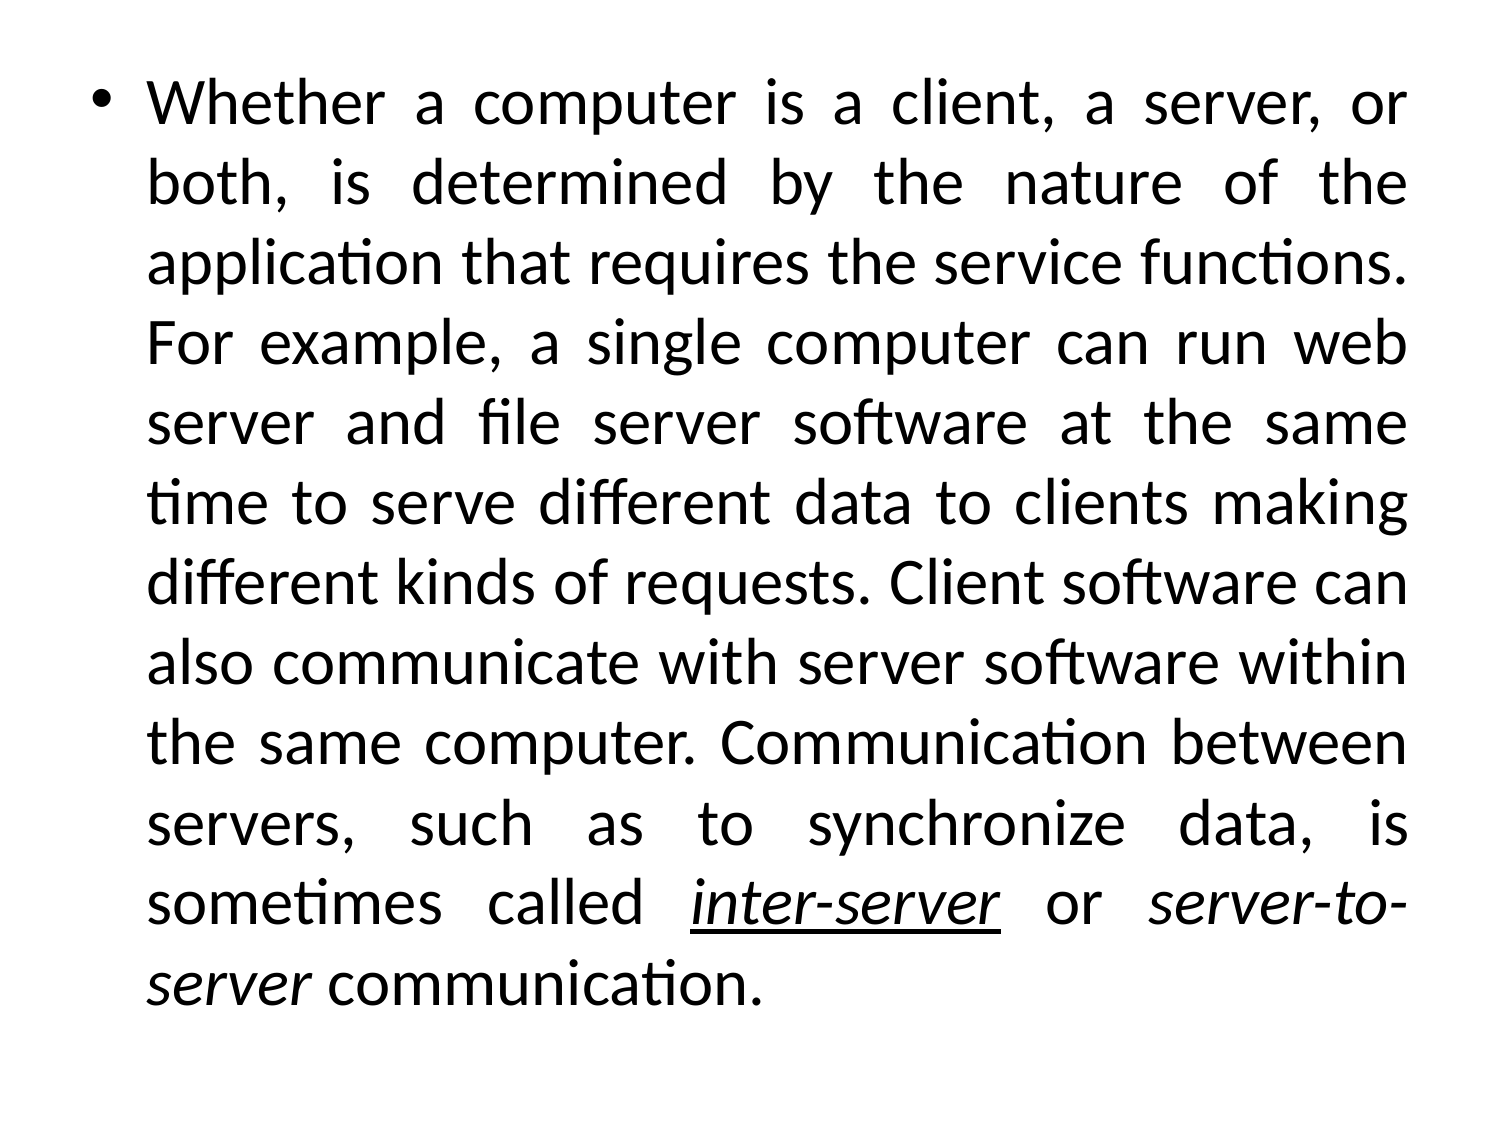

Whether a computer is a client, a server, or both, is determined by the nature of the application that requires the service functions. For example, a single computer can run web server and file server software at the same time to serve different data to clients making different kinds of requests. Client software can also communicate with server software within the same computer. Communication between servers, such as to synchronize data, is sometimes called inter-server or server-to-server communication.